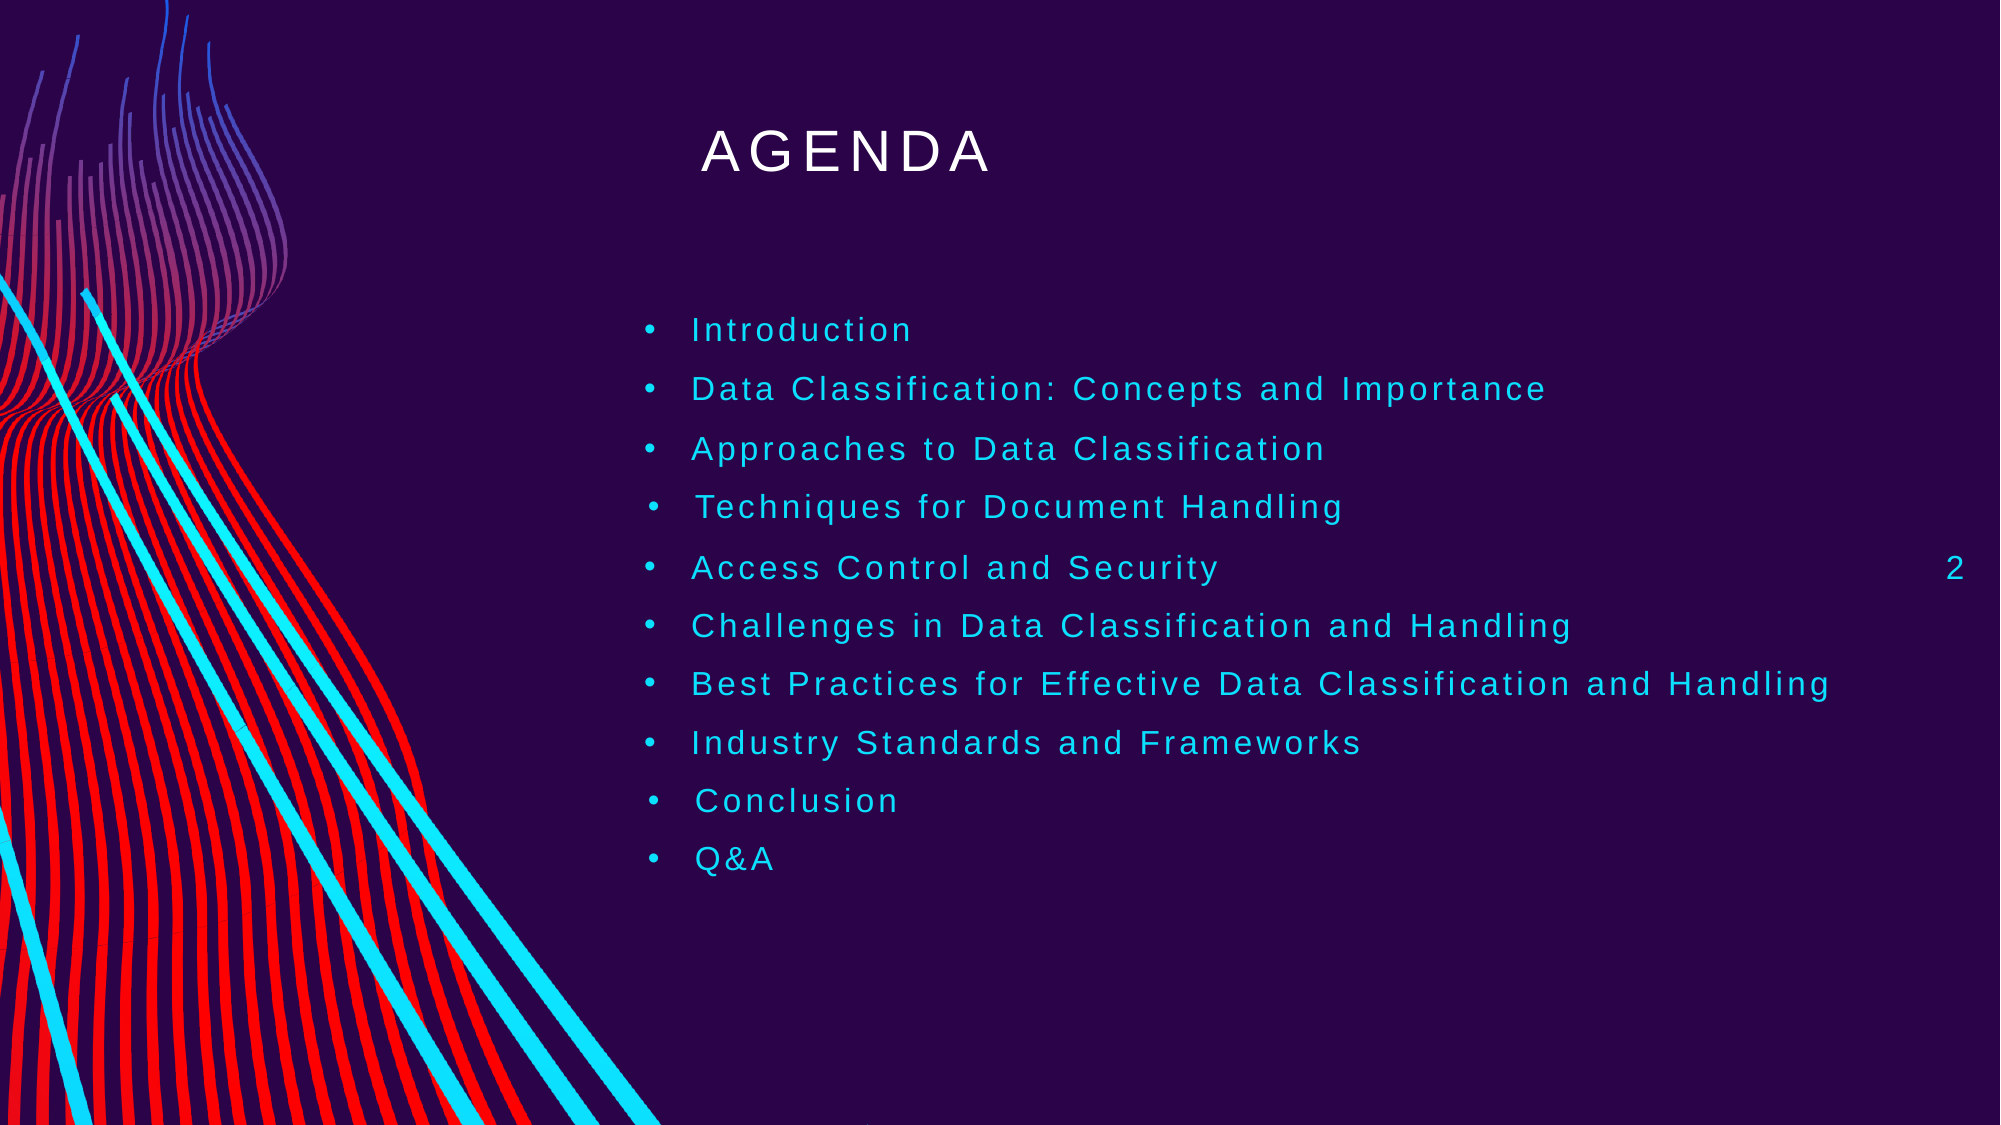

# Agenda
Introduction
Data Classification: Concepts and Importance
Approaches to Data Classification
Techniques for Document Handling
2
Access Control and Security
Challenges in Data Classification and Handling
Best Practices for Effective Data Classification and Handling
Industry Standards and Frameworks
Conclusion
Q&A